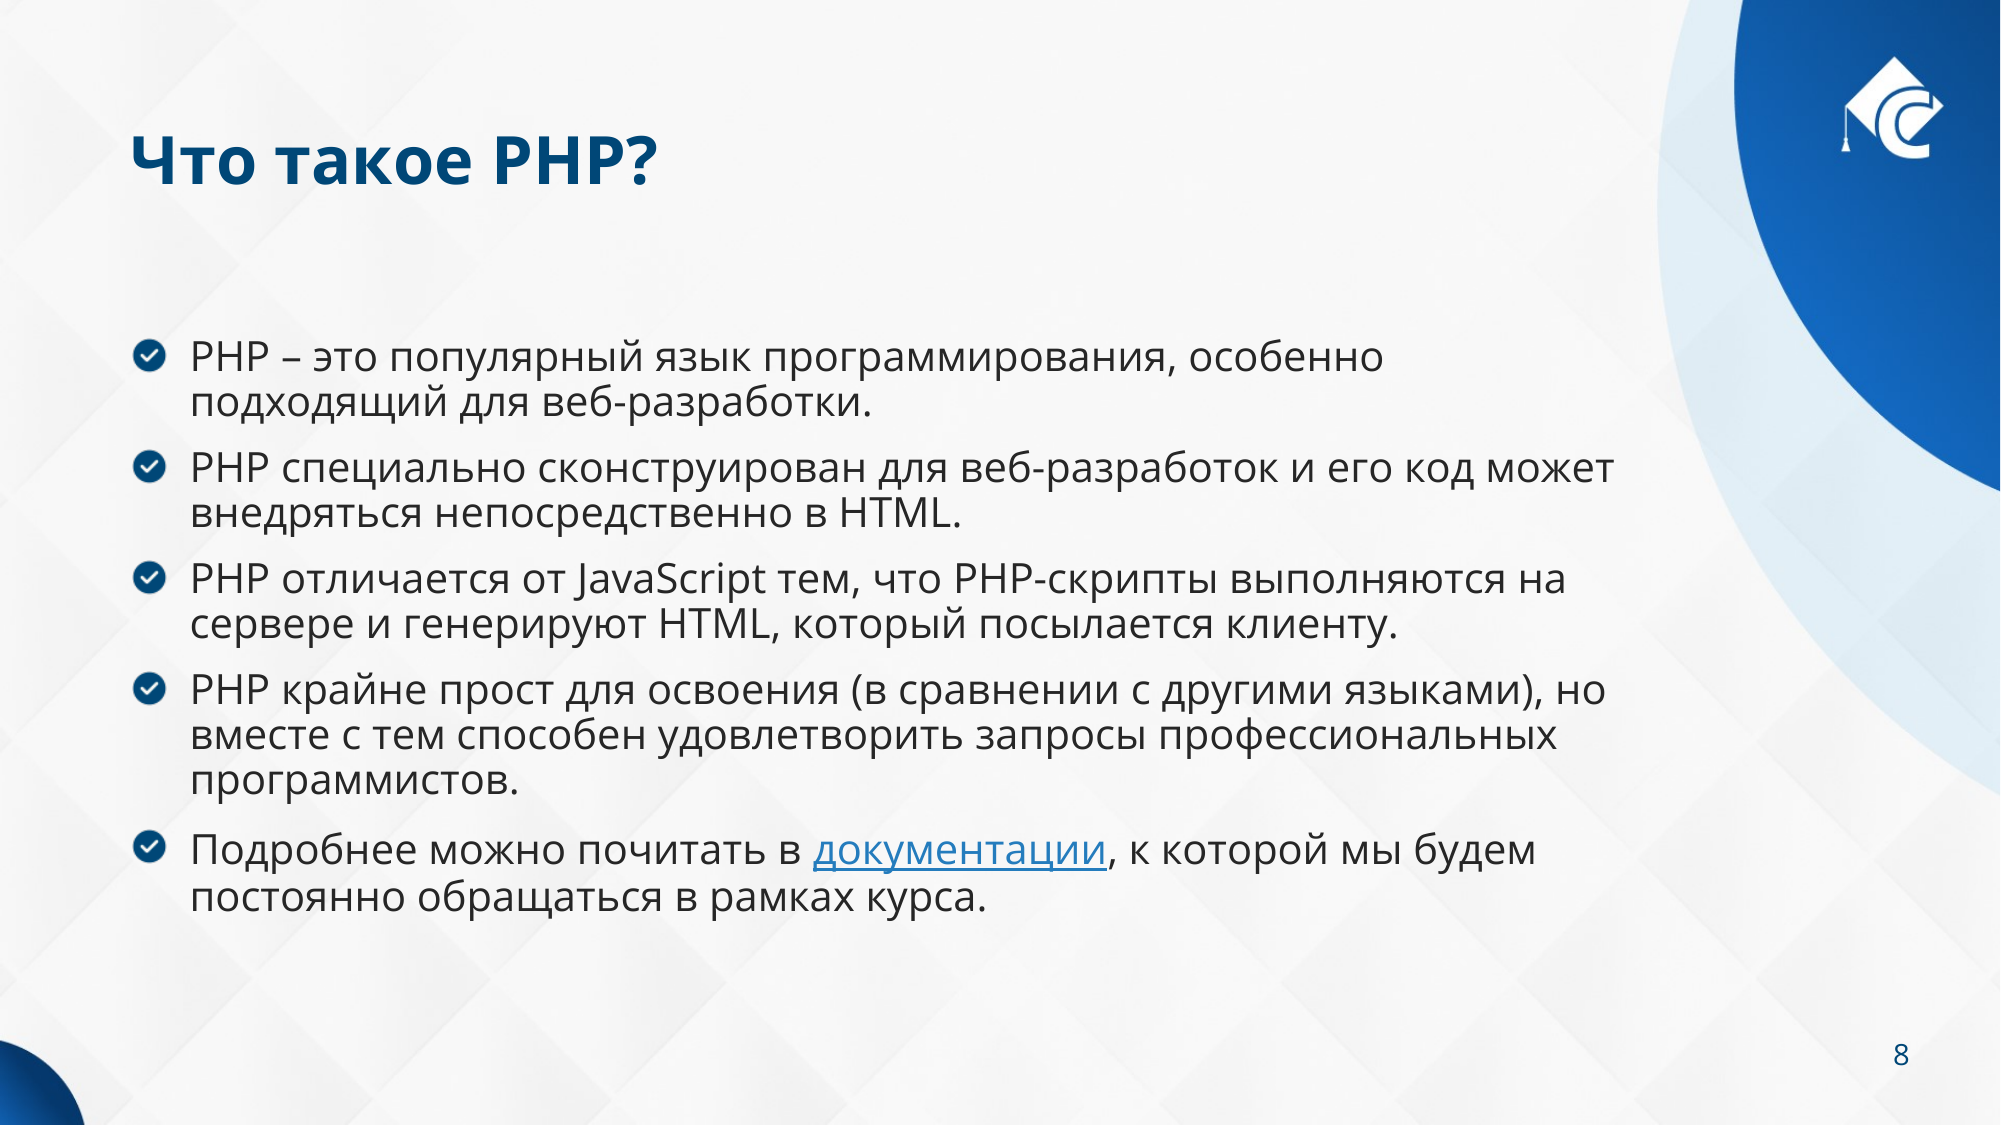

# Что такое PHP?
PHP – это популярный язык программирования, особенно подходящий для веб-разработки.
PHP специально сконструирован для веб-разработок и его код может внедряться непосредственно в HTML.
PHP отличается от JavaScript тем, что PHP-скрипты выполняются на сервере и генерируют HTML, который посылается клиенту.
PHP крайне прост для освоения (в сравнении с другими языками), но вместе с тем способен удовлетворить запросы профессиональных программистов.
Подробнее можно почитать в документации, к которой мы будем постоянно обращаться в рамках курса.

8